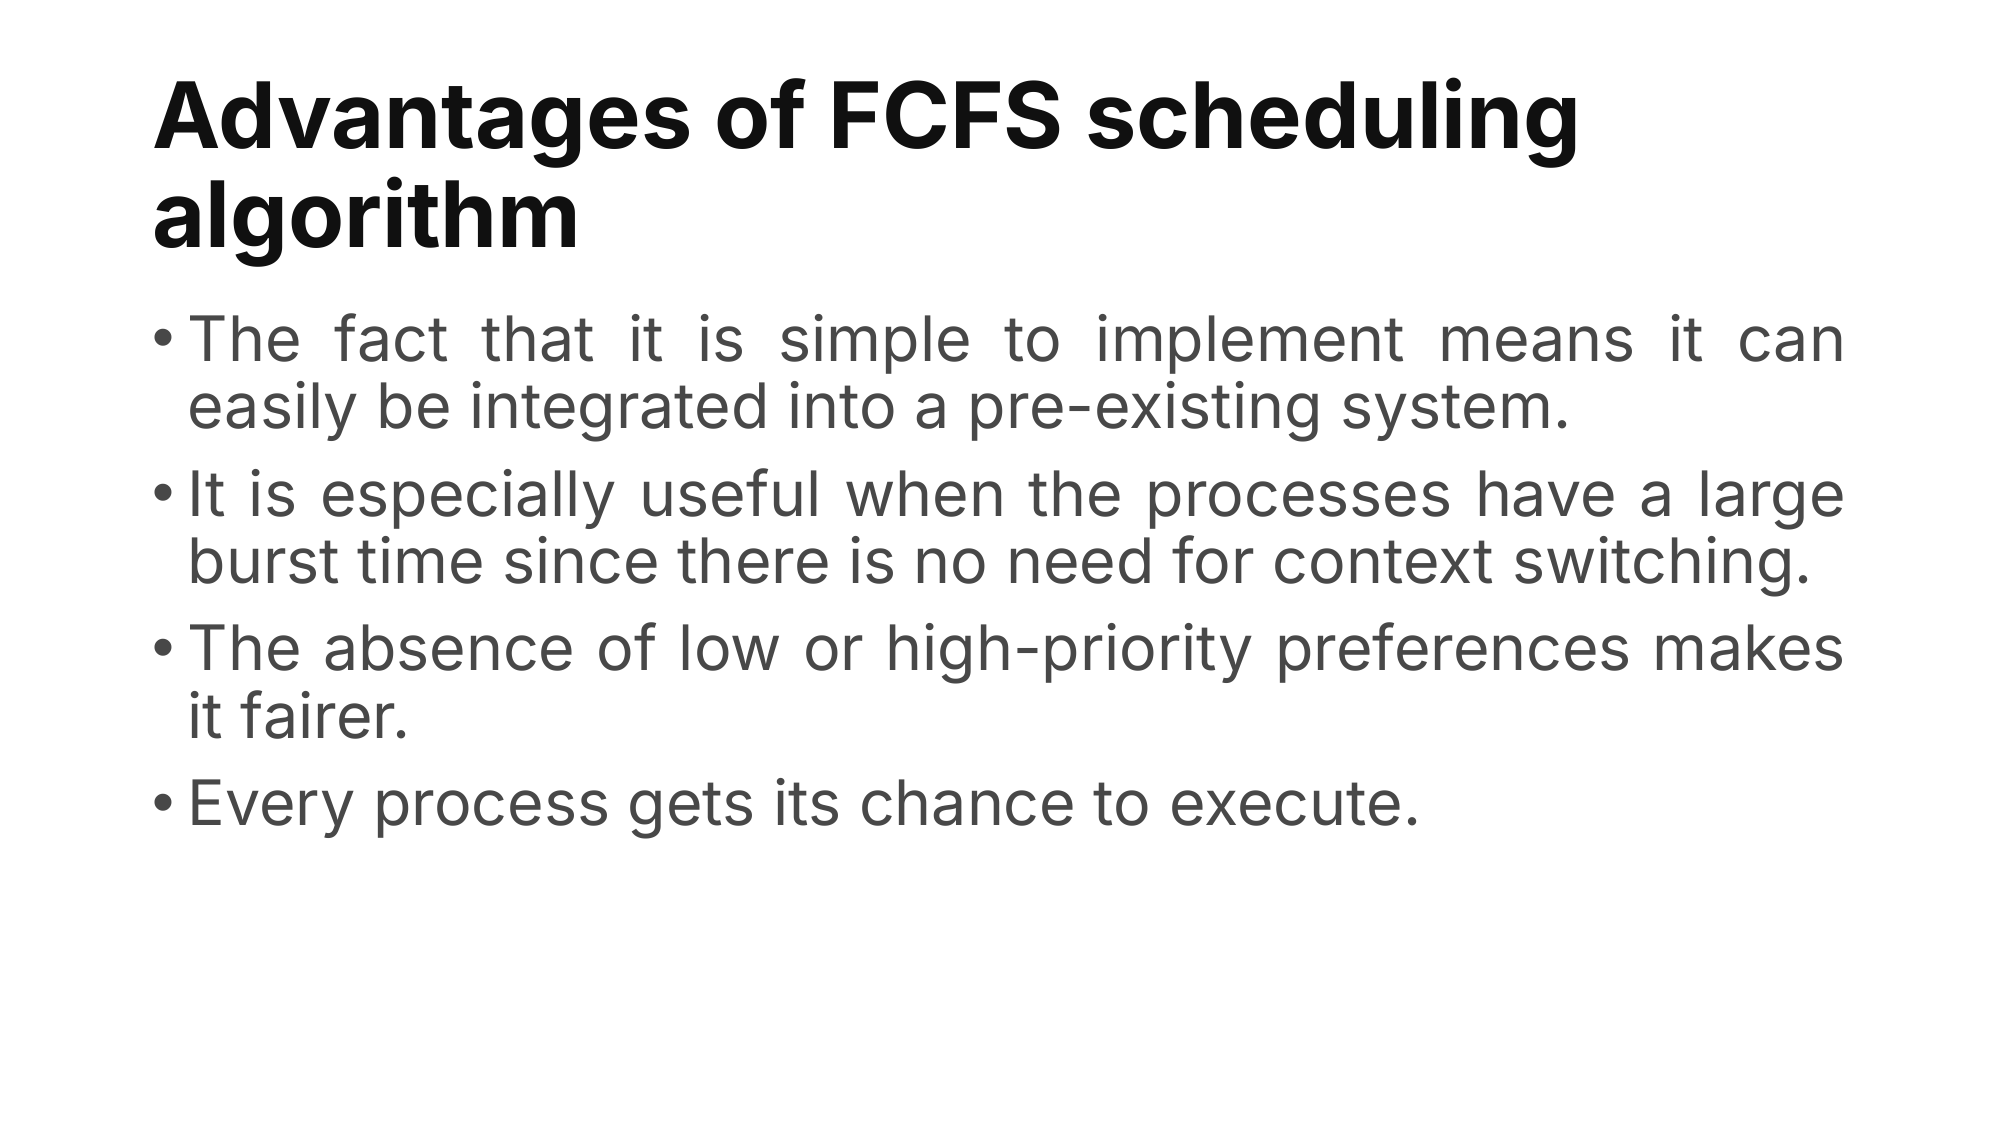

# Advantages of FCFS scheduling algorithm
The fact that it is simple to implement means it can easily be integrated into a pre-existing system.
It is especially useful when the processes have a large burst time since there is no need for context switching.
The absence of low or high-priority preferences makes it fairer.
Every process gets its chance to execute.